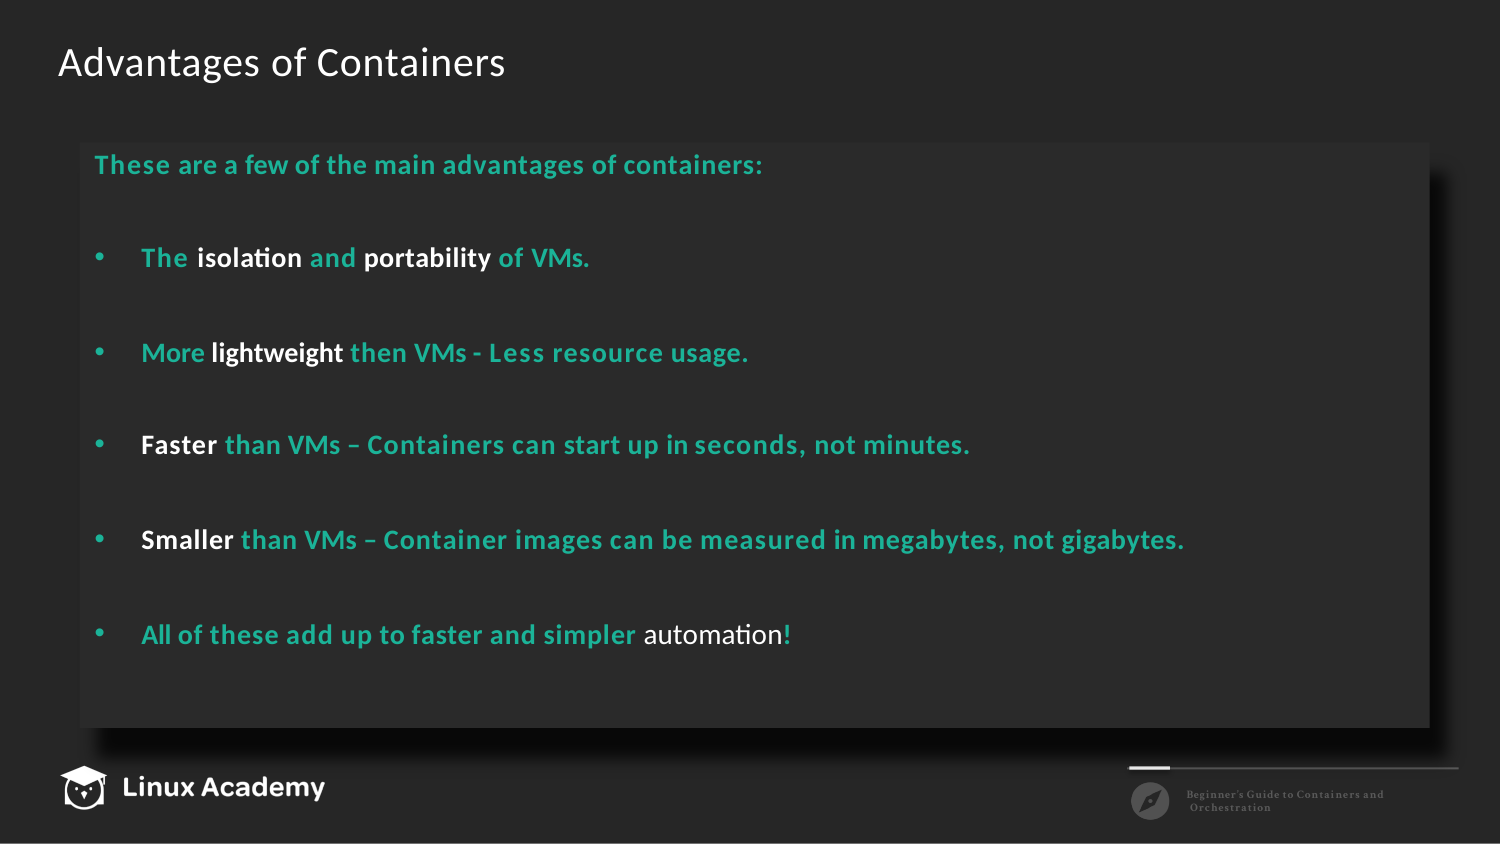

# Advantages of Containers

These are a few of the main advantages of containers:

The isolation and portability of VMs.

More lightweight then VMs - Less resource usage.

Faster than VMs – Containers can start up in seconds, not minutes.

Smaller than VMs – Container images can be measured in megabytes, not gigabytes.

All of these add up to faster and simpler automation!
Beginner’s Guide to Containers and  Orchestration